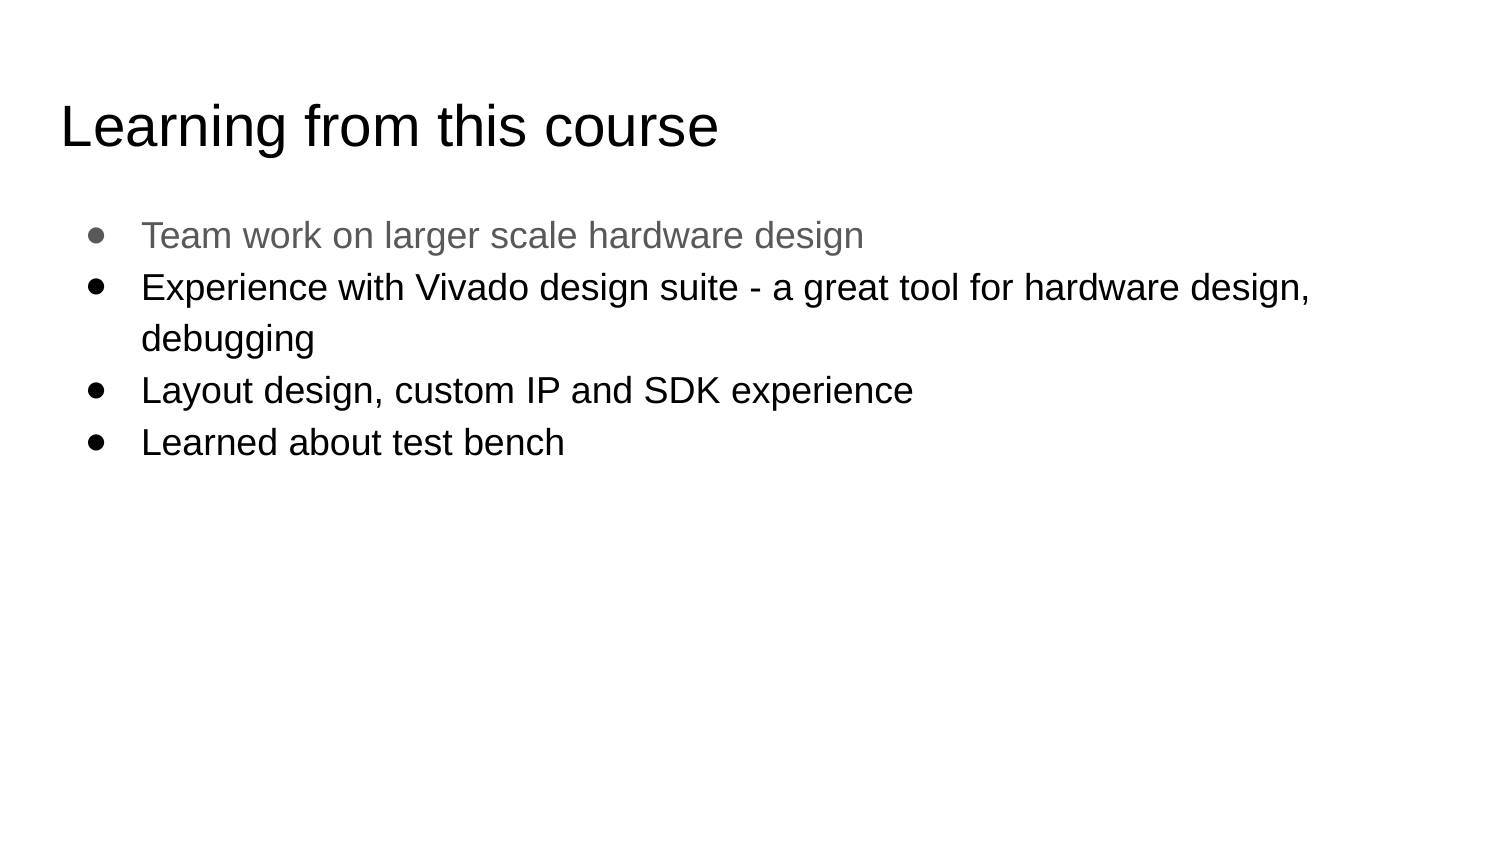

# Learning from this course
Team work on larger scale hardware design
Experience with Vivado design suite - a great tool for hardware design, debugging
Layout design, custom IP and SDK experience
Learned about test bench